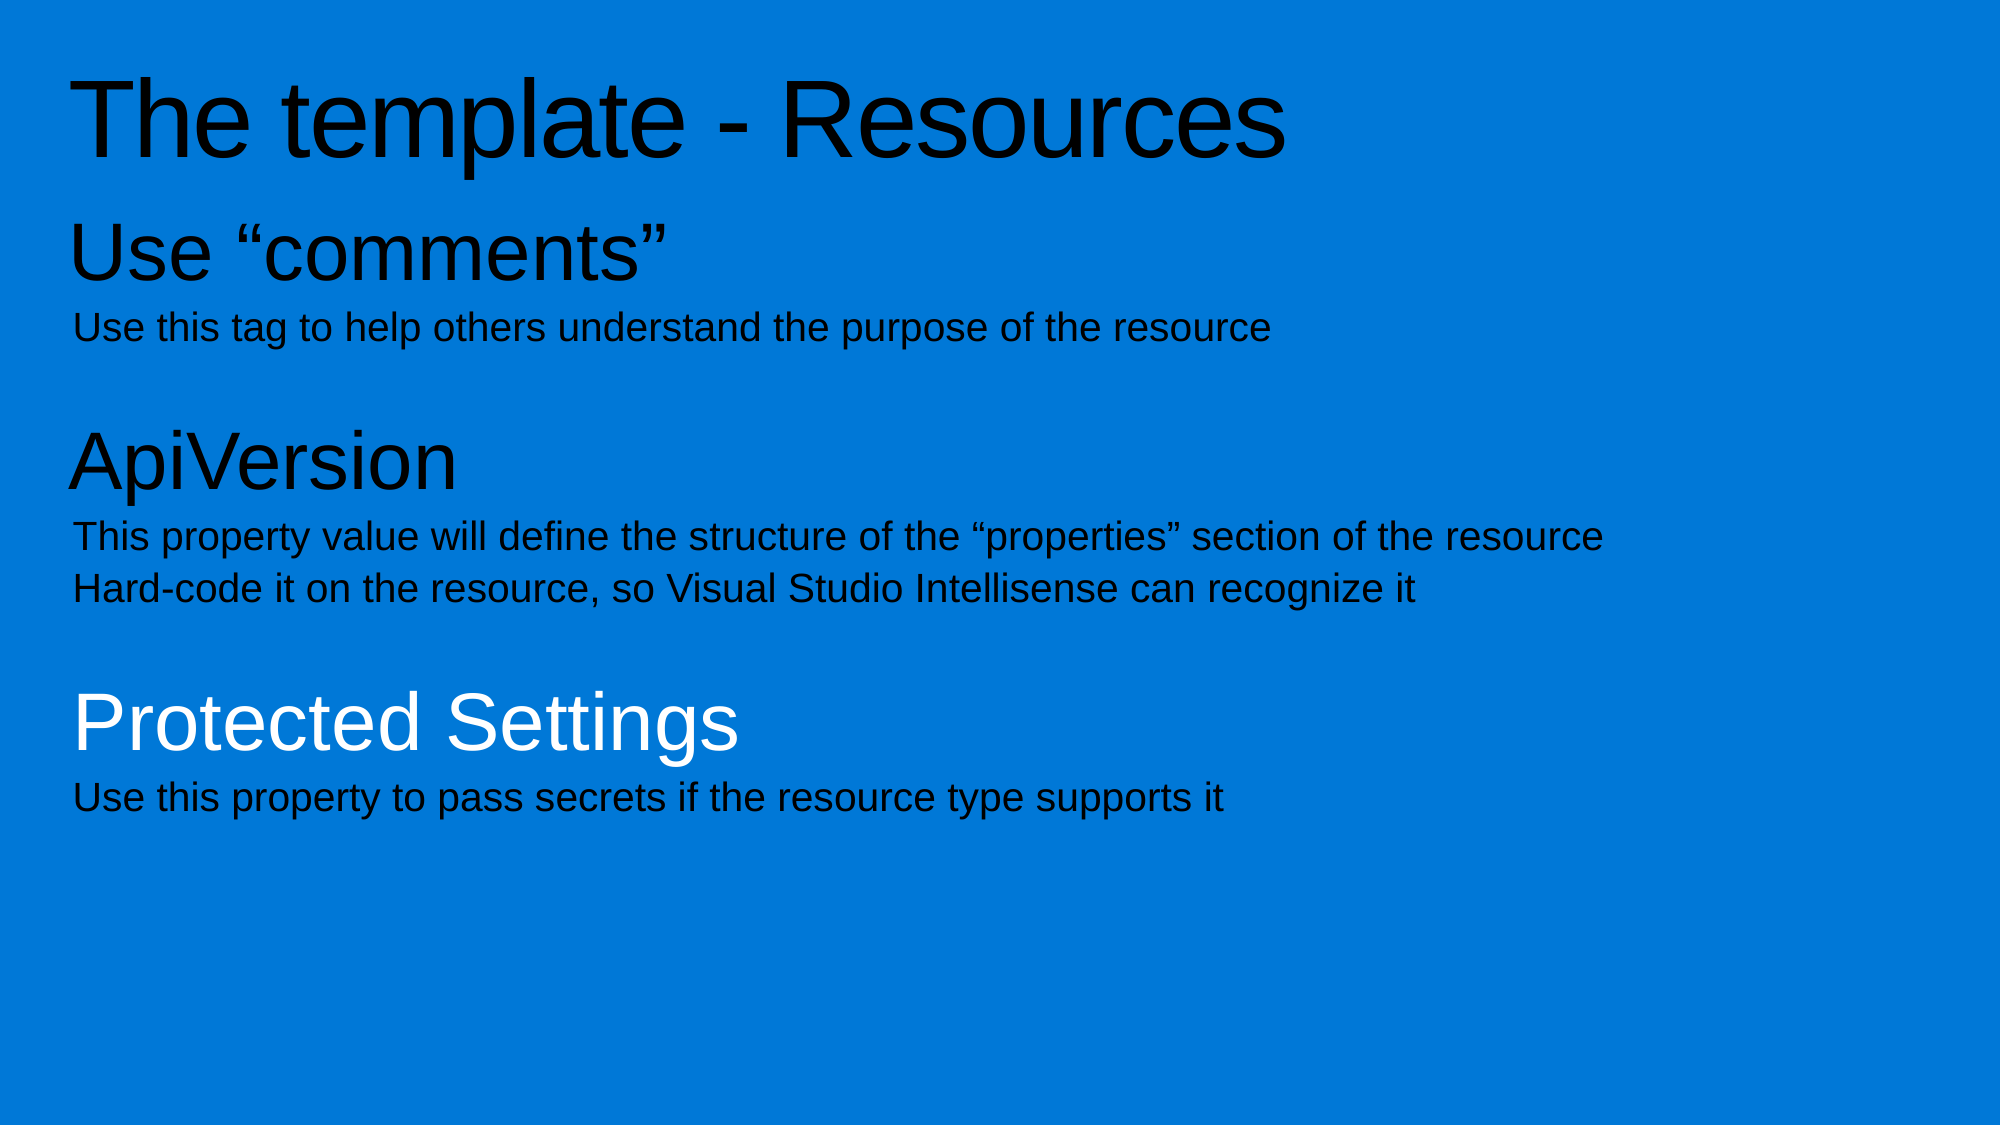

# The template - Resources
Use “comments”
Use this tag to help others understand the purpose of the resource

ApiVersion
This property value will define the structure of the “properties” section of the resource
Hard-code it on the resource, so Visual Studio Intellisense can recognize it

Protected Settings
Use this property to pass secrets if the resource type supports it